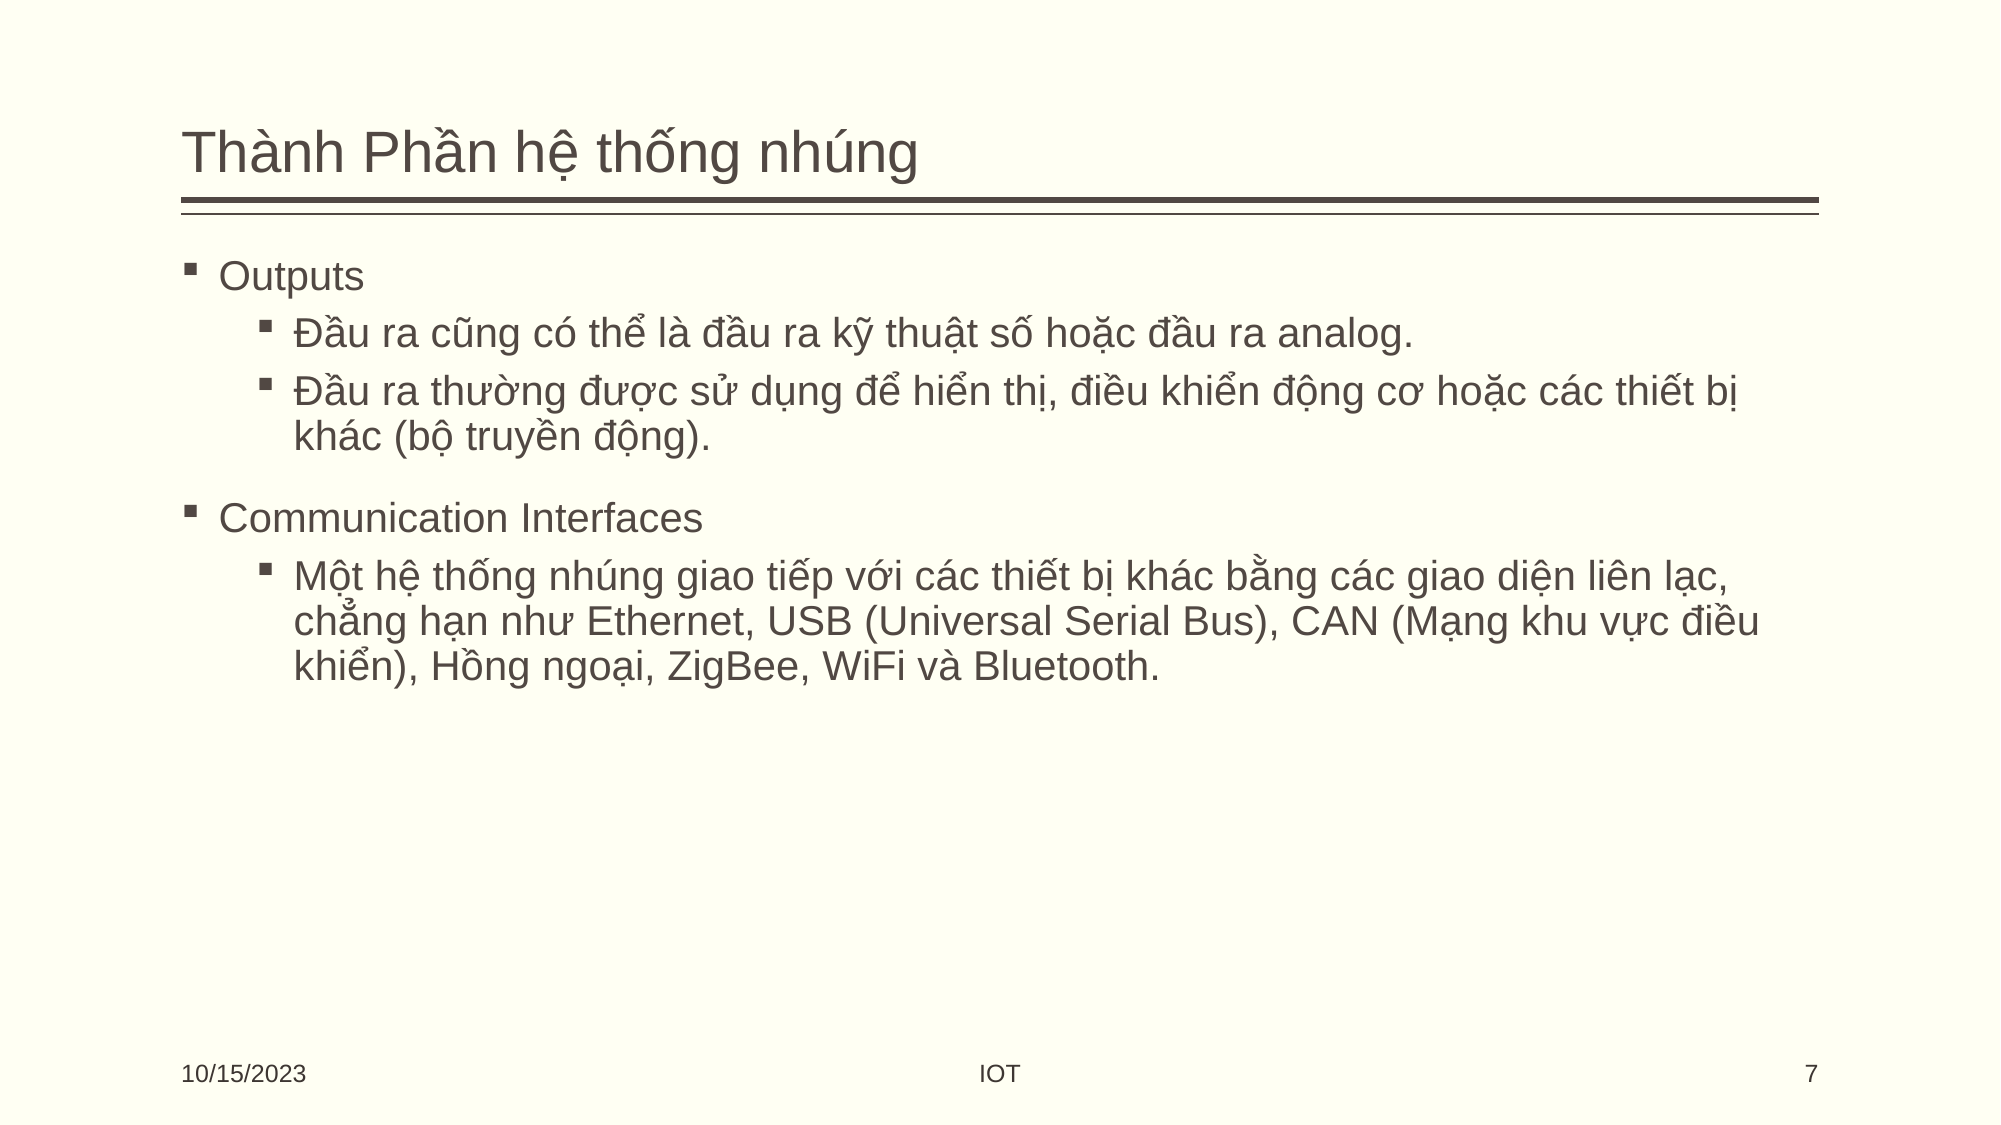

# Thành Phần hệ thống nhúng
Outputs
Đầu ra cũng có thể là đầu ra kỹ thuật số hoặc đầu ra analog.
Đầu ra thường được sử dụng để hiển thị, điều khiển động cơ hoặc các thiết bị khác (bộ truyền động).
Communication Interfaces
Một hệ thống nhúng giao tiếp với các thiết bị khác bằng các giao diện liên lạc, chẳng hạn như Ethernet, USB (Universal Serial Bus), CAN (Mạng khu vực điều khiển), Hồng ngoại, ZigBee, WiFi và Bluetooth.
IOT
10/15/2023
7